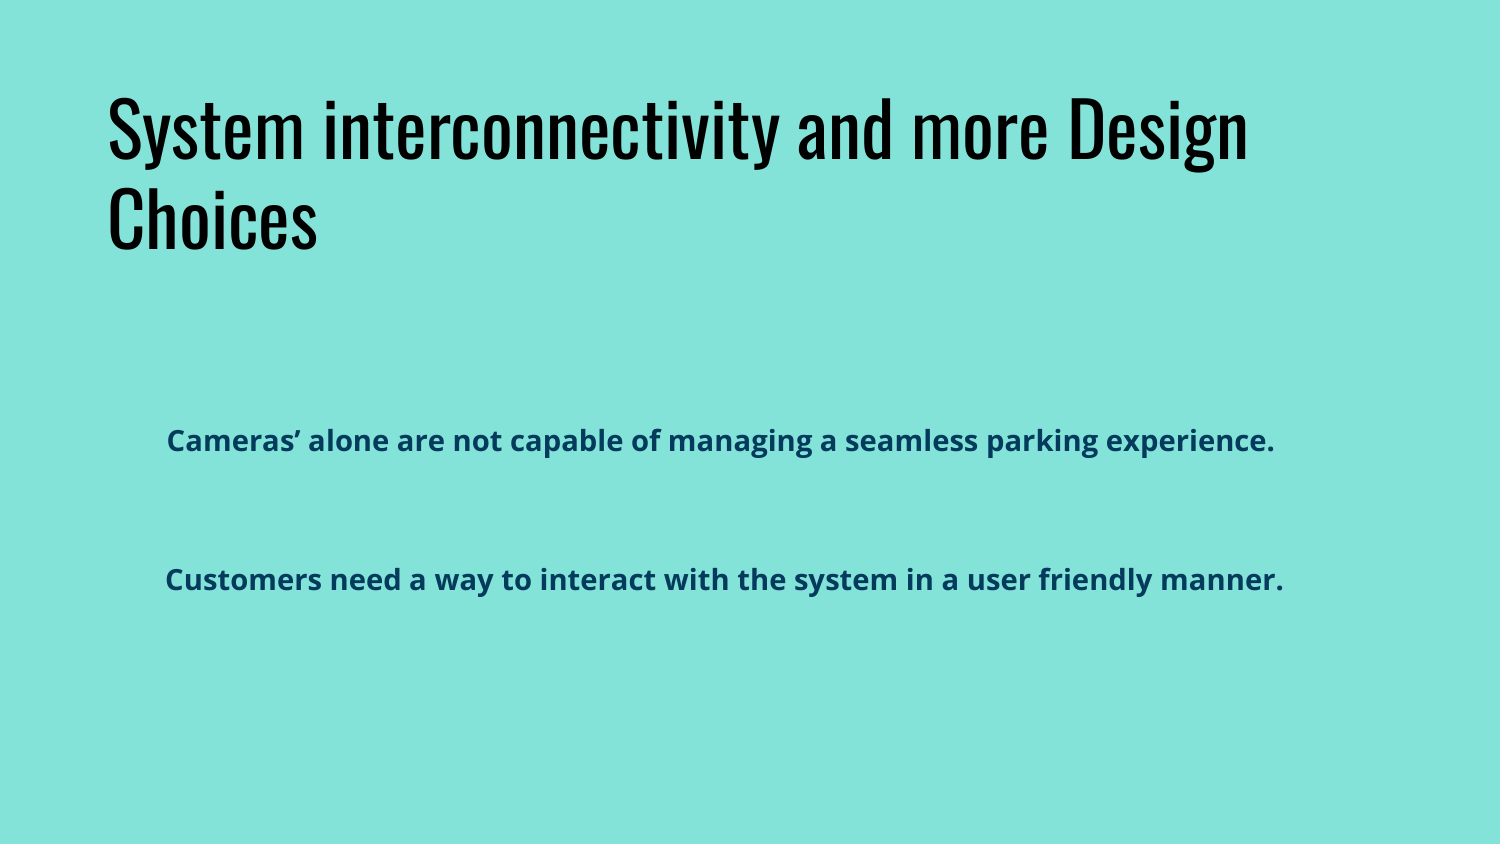

System interconnectivity and more Design Choices

Cameras’ alone are not capable of managing a seamless parking experience.

Customers need a way to interact with the system in a user friendly manner.